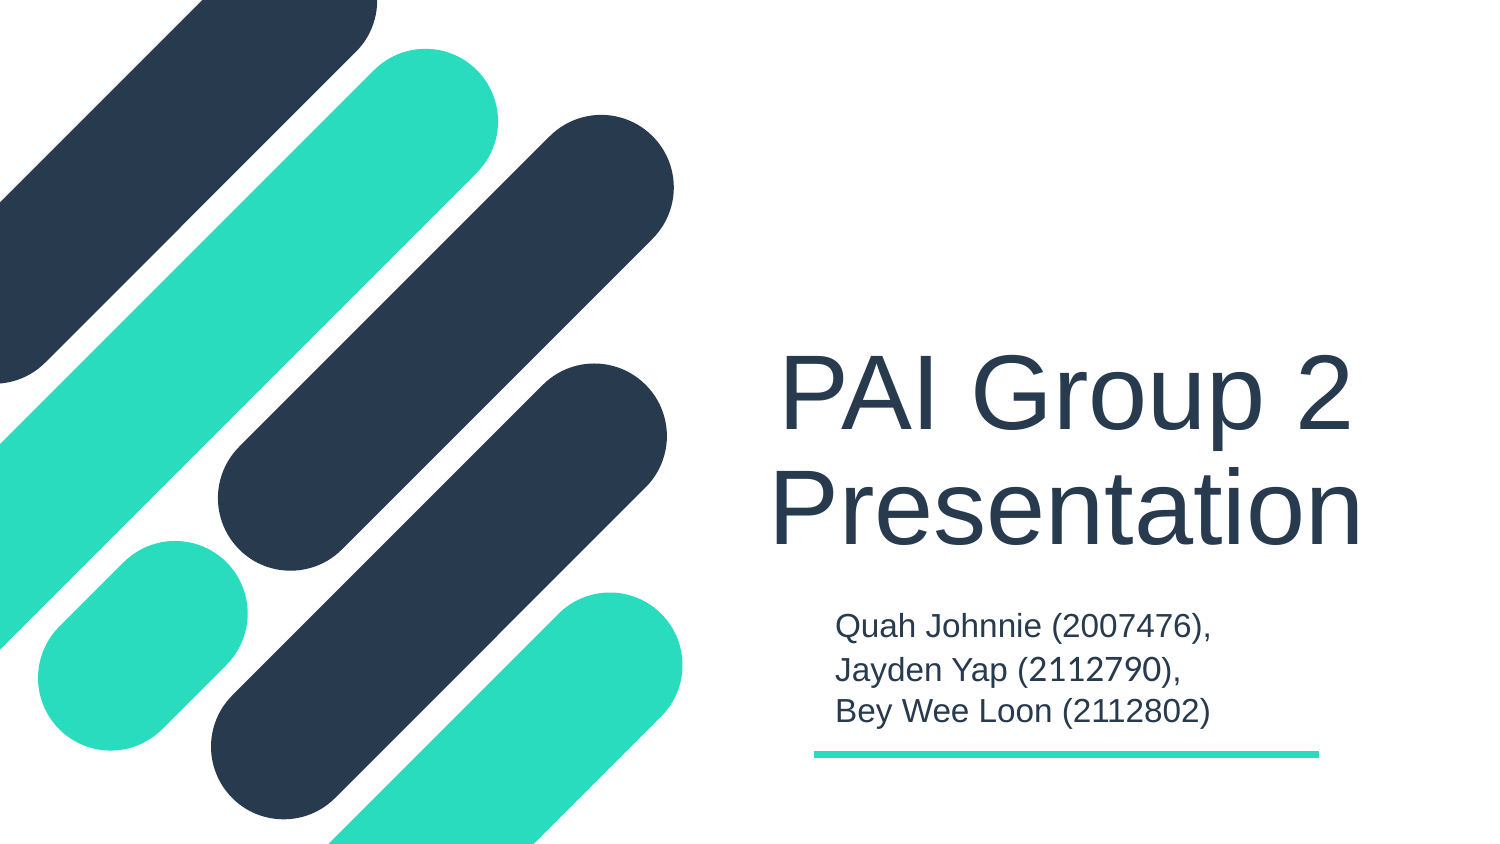

# PAI Group 2 Presentation
Quah Johnnie (2007476),
Jayden Yap (2112790),
Bey Wee Loon (2112802)